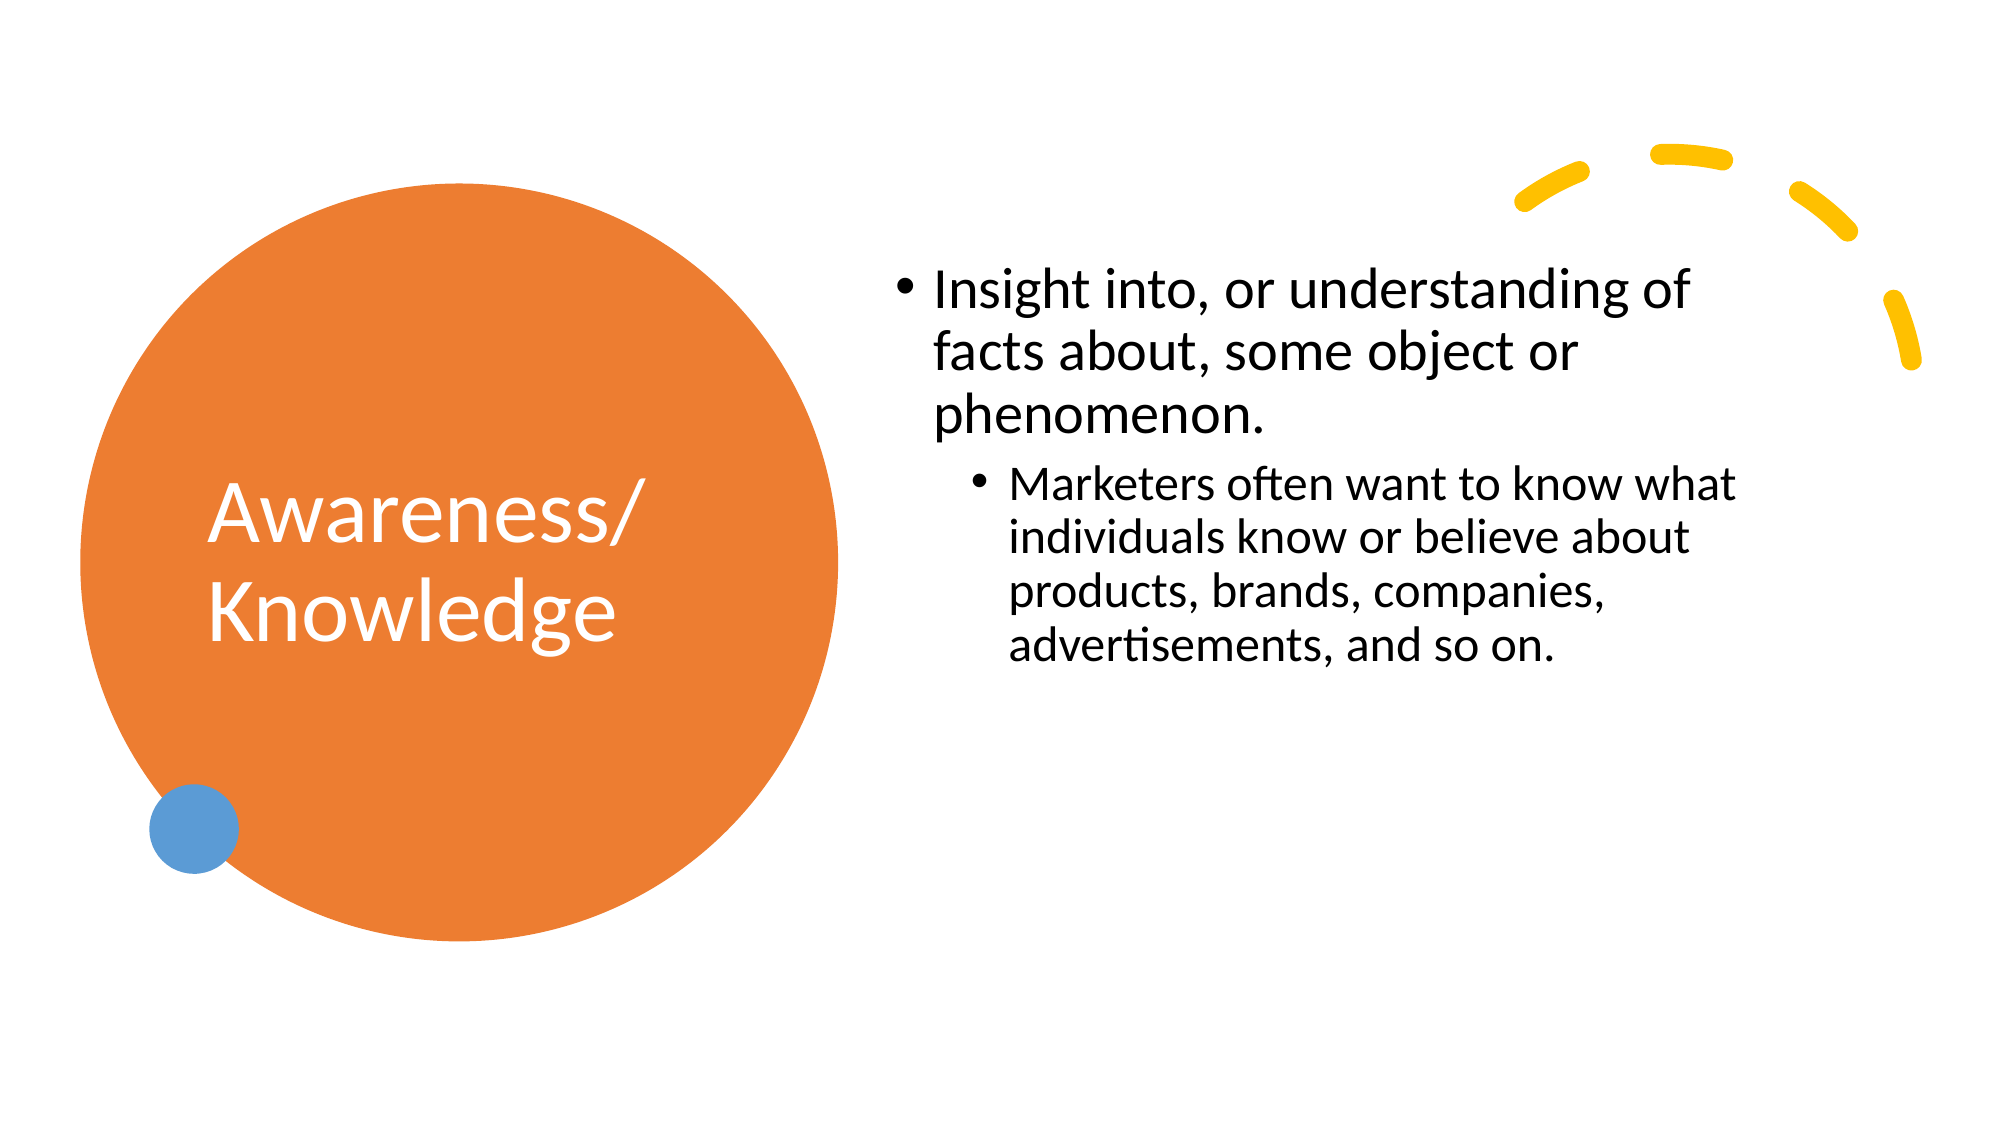

# Awareness/ Knowledge
Insight into, or understanding of facts about, some object or phenomenon.
Marketers often want to know what individuals know or believe about products, brands, companies, advertisements, and so on.

Mike Nguyen